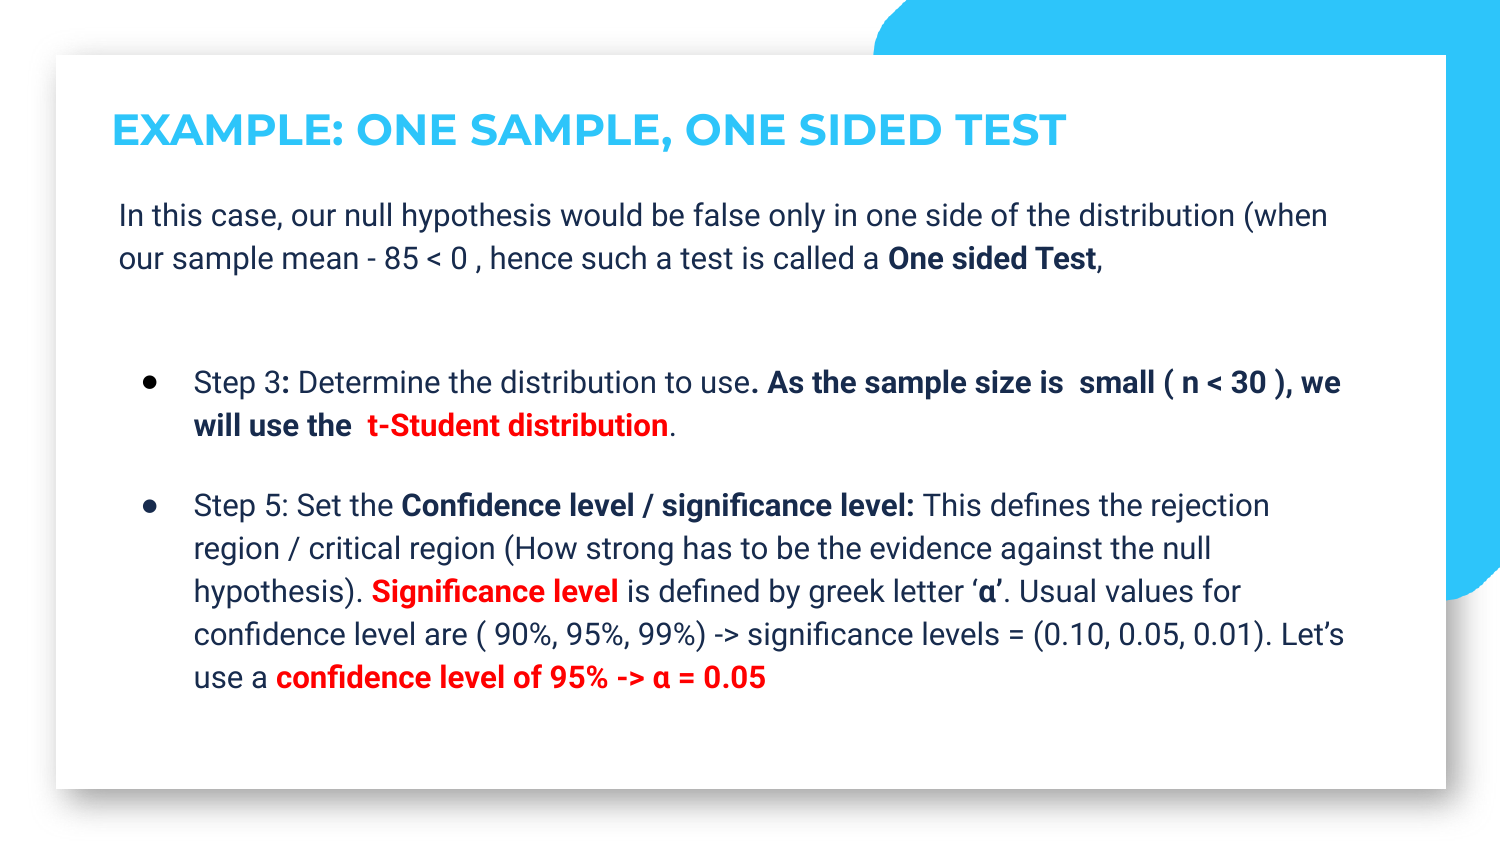

EXAMPLE: ONE SAMPLE, ONE SIDED TEST
In this case, our null hypothesis would be false only in one side of the distribution (when our sample mean - 85 < 0 , hence such a test is called a One sided Test,

Step 3: Determine the distribution to use. As the sample size is  small ( n < 30 ), we will use the  t-Student distribution.
Step 5: Set the Confidence level / significance level: This defines the rejection region / critical region (How strong has to be the evidence against the null hypothesis). Significance level is defined by greek letter ‘α’. Usual values for confidence level are ( 90%, 95%, 99%) -> significance levels = (0.10, 0.05, 0.01). Let’s use a confidence level of 95% -> α = 0.05